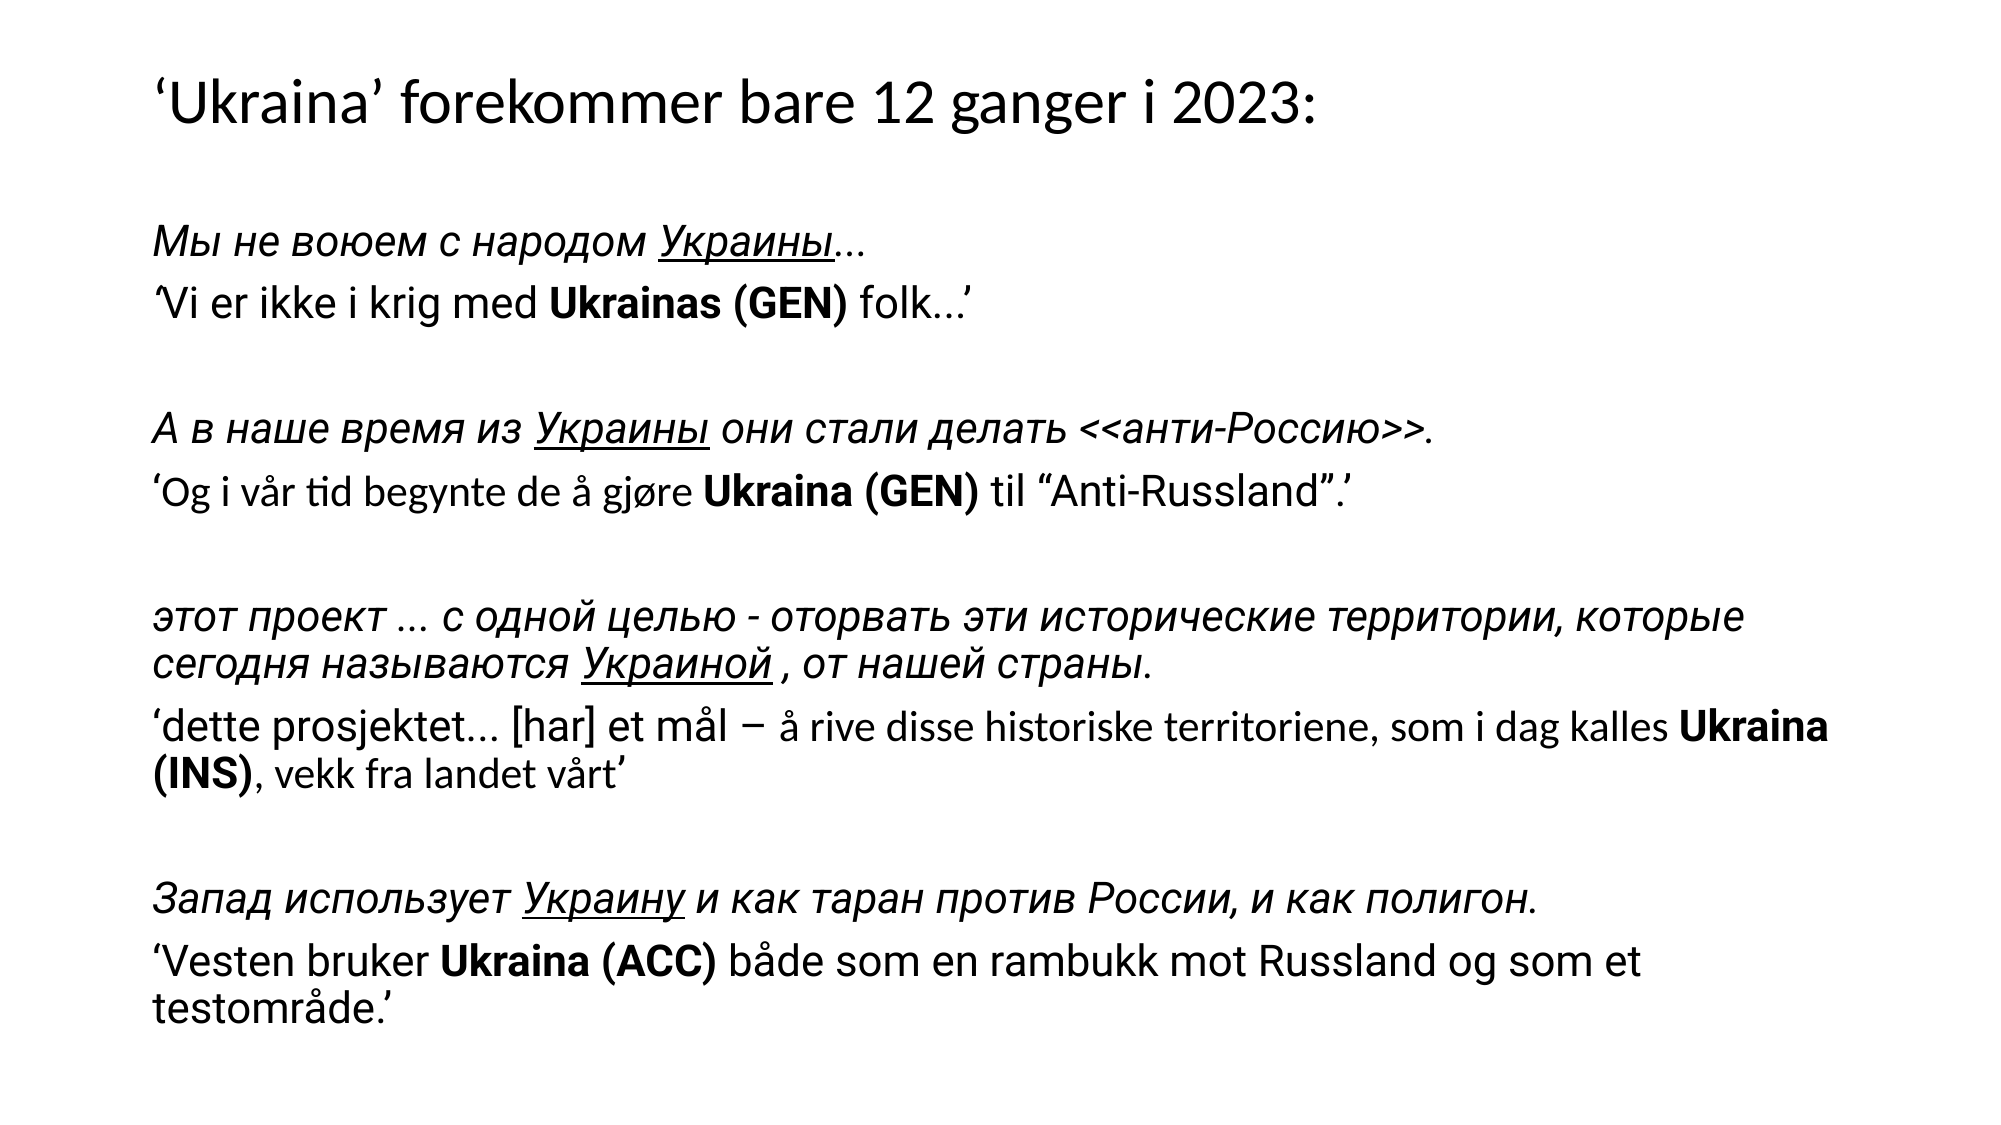

# ‘Ukrainа’ forekommer bare 12 ganger i 2023:
Мы не воюем с народом Украины...
‘Vi er ikke i krig med Ukrainas (GEN) folk...’

А в наше время из Украины они стали делать <<анти-Россию>>.
‘Og i vår tid begynte de å gjøre Ukraina (GEN) til “Anti-Russland”.’

этот проект ... с одной целью - оторвать эти исторические территории, которые сегодня называются Украиной , от нашей страны.
‘dette prosjektet... [har] et mål – å rive disse historiske territoriene, som i dag kalles Ukraina (INS), vekk fra landet vårt’

Запад использует Украину и как таран против России, и как полигон.
‘Vesten bruker Ukraina (ACC) både som en rambukk mot Russland og som et testområde.’